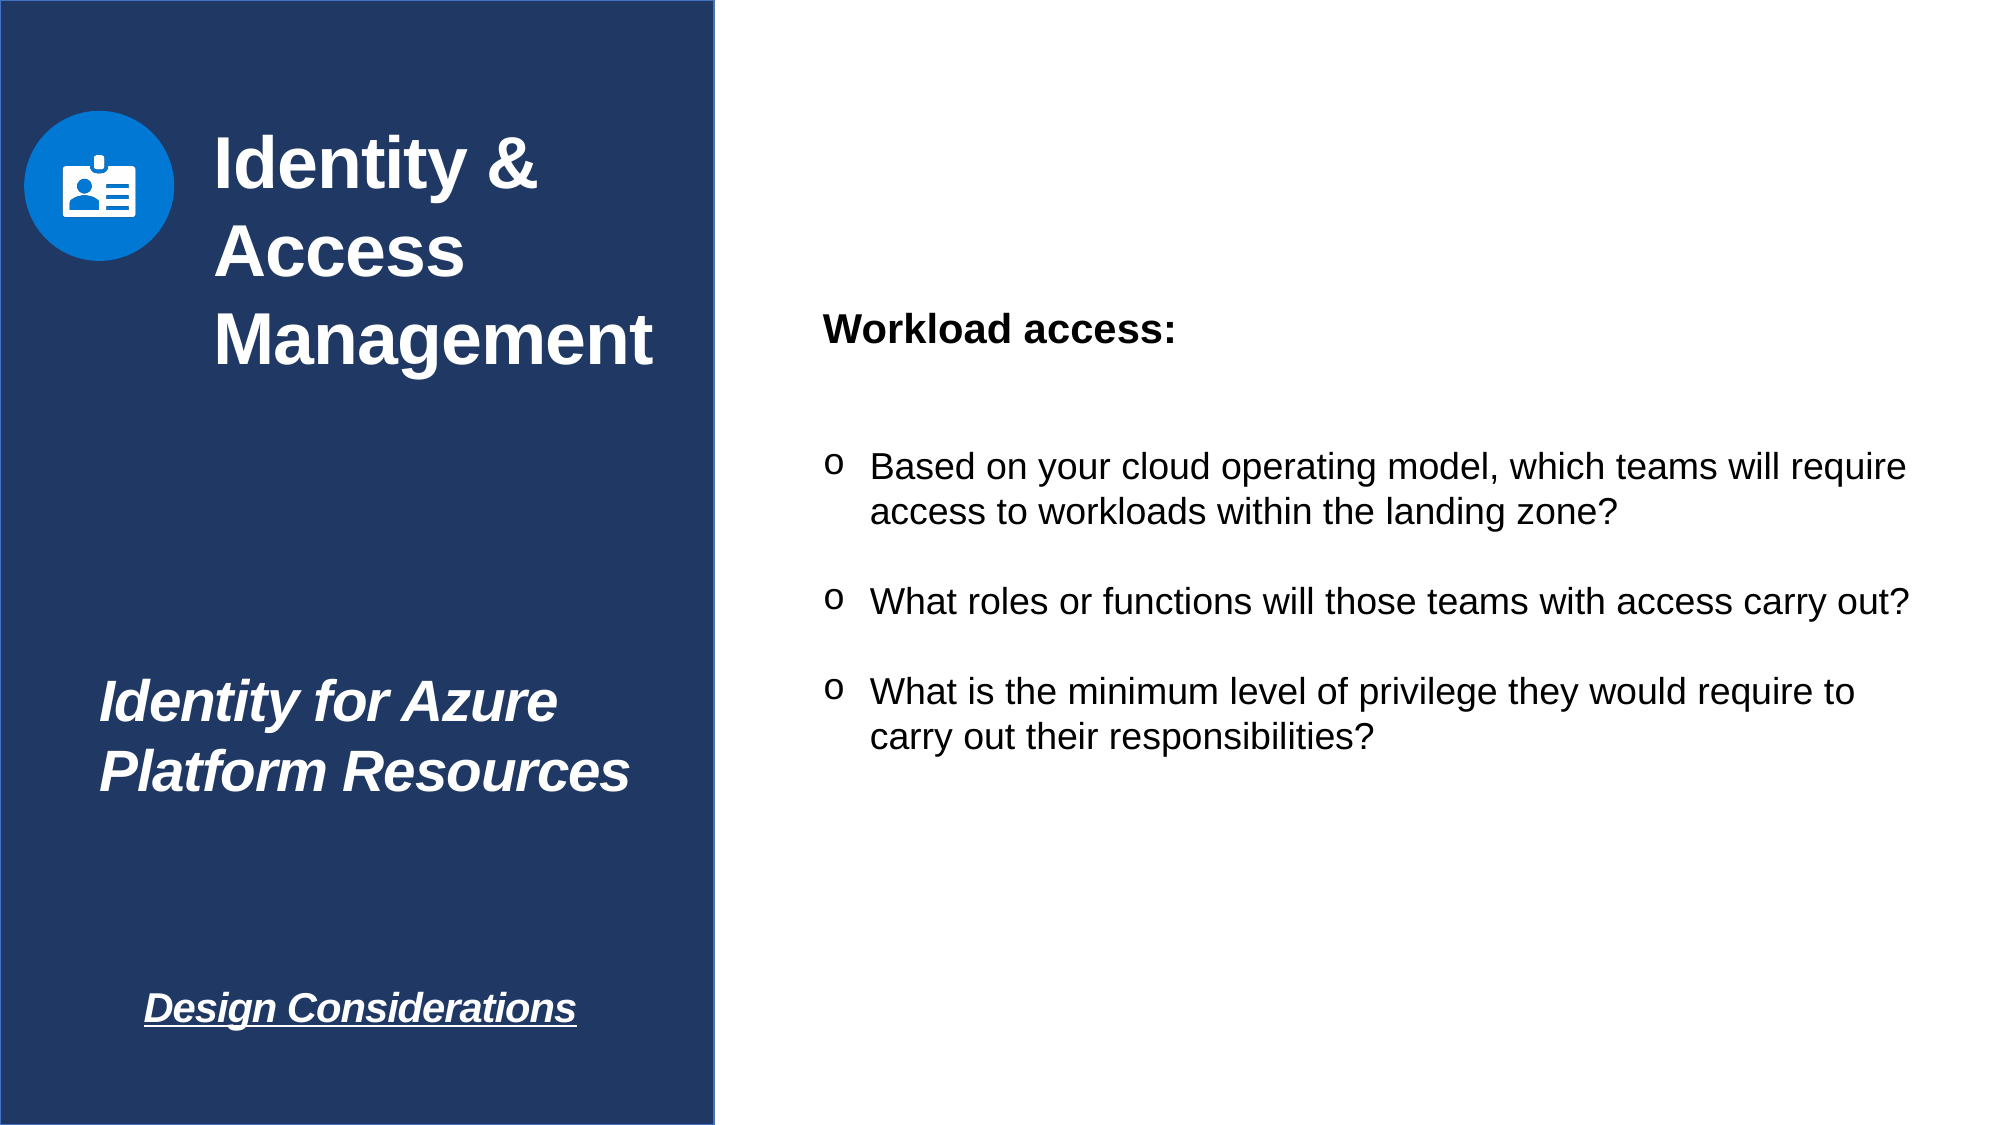

Identity & Access Management
Workload access:

Based on your cloud operating model, which teams will require access to workloads within the landing zone?

What roles or functions will those teams with access carry out?

What is the minimum level of privilege they would require to carry out their responsibilities?

Identity for Azure Platform Resources

Design Considerations